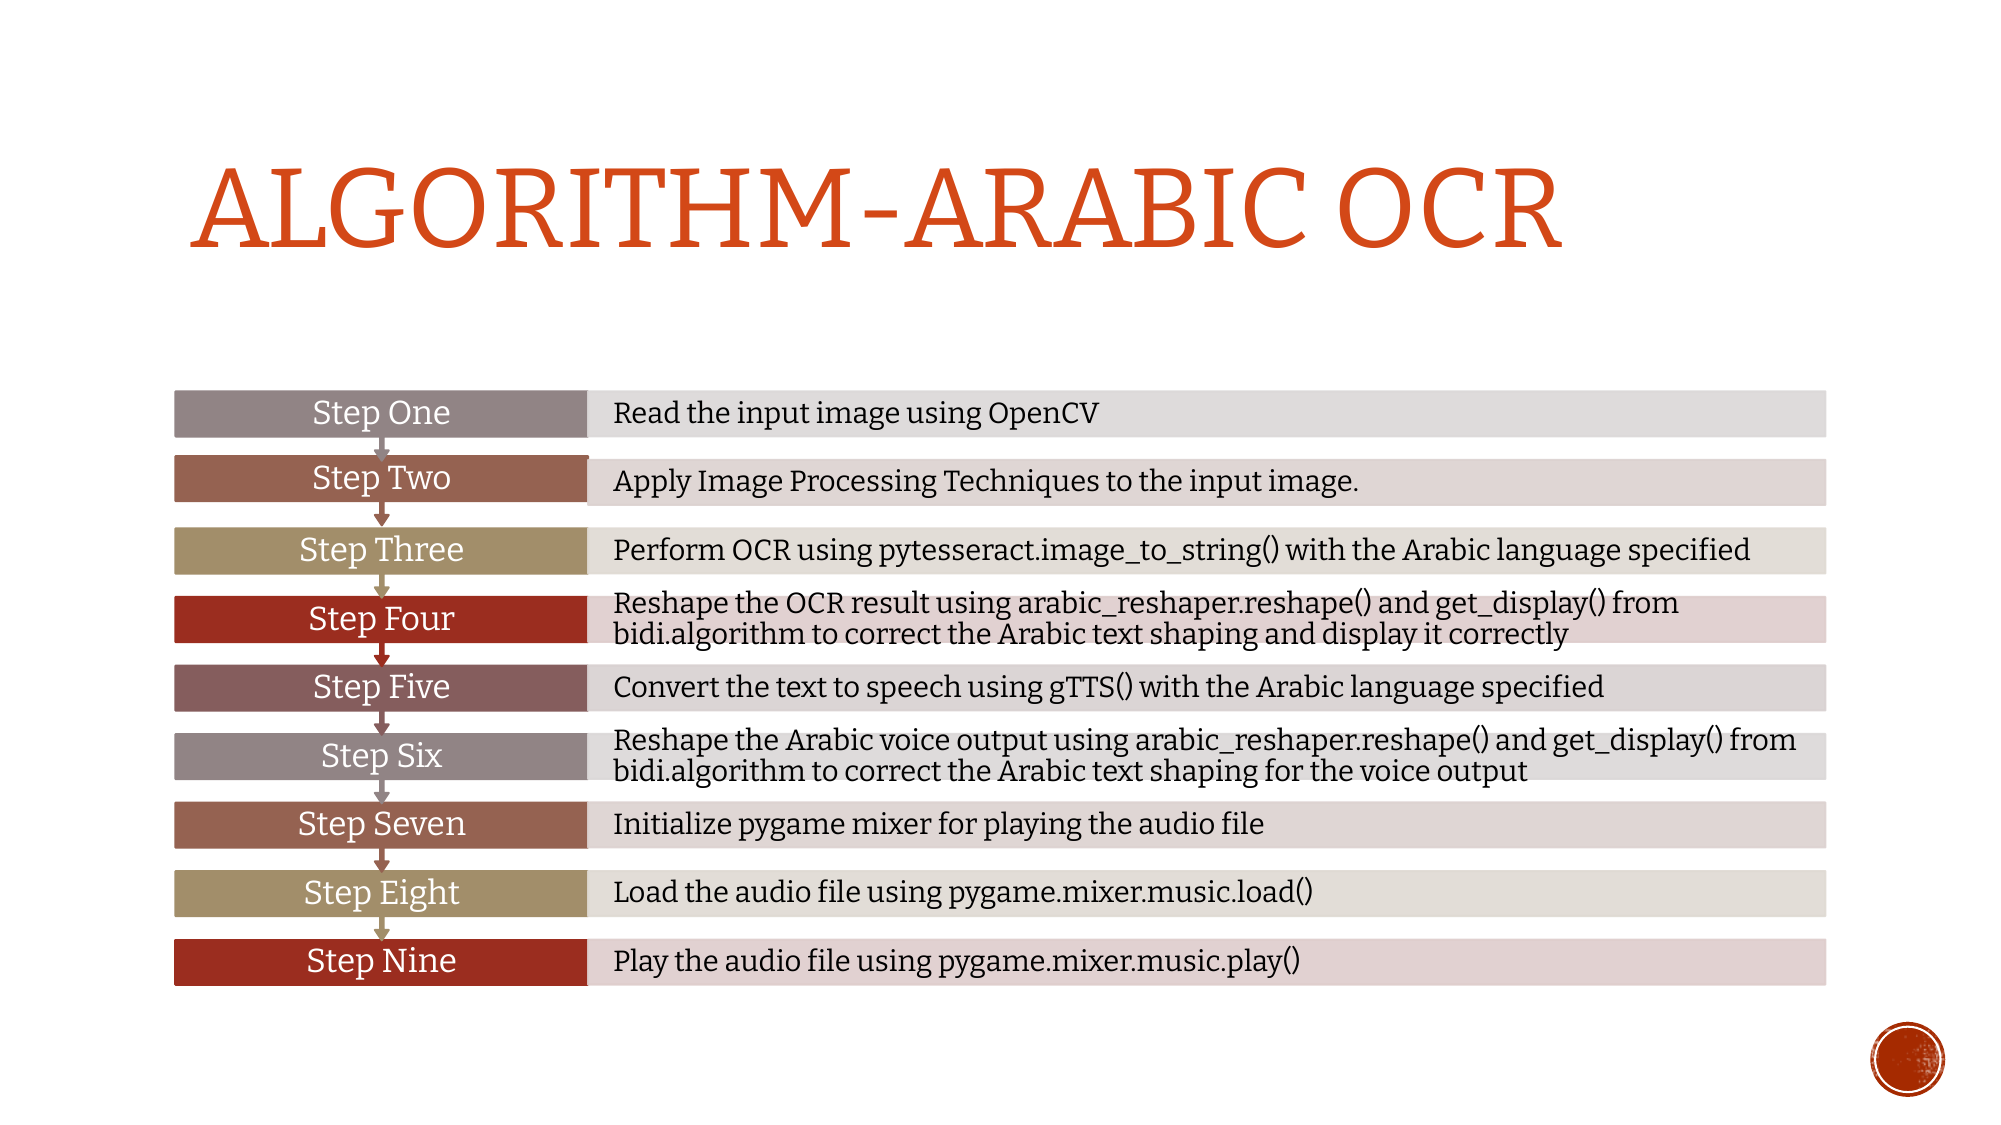

# Algorithm-Arabic ocr
Step Nine
Play the audio file using pygame.mixer.music.play()
Step Eight
Load the audio file using pygame.mixer.music.load()
Step Seven
Initialize pygame mixer for playing the audio file
Step Six
Reshape the Arabic voice output using arabic_reshaper.reshape() and get_display() from bidi.algorithm to correct the Arabic text shaping for the voice output
Step Five
Convert the text to speech using gTTS() with the Arabic language specified
Step Four
Reshape the OCR result using arabic_reshaper.reshape() and get_display() from bidi.algorithm to correct the Arabic text shaping and display it correctly
Step Three
Perform OCR using pytesseract.image_to_string() with the Arabic language specified
Step Two
Apply Image Processing Techniques to the input image.
Step One
Read the input image using OpenCV